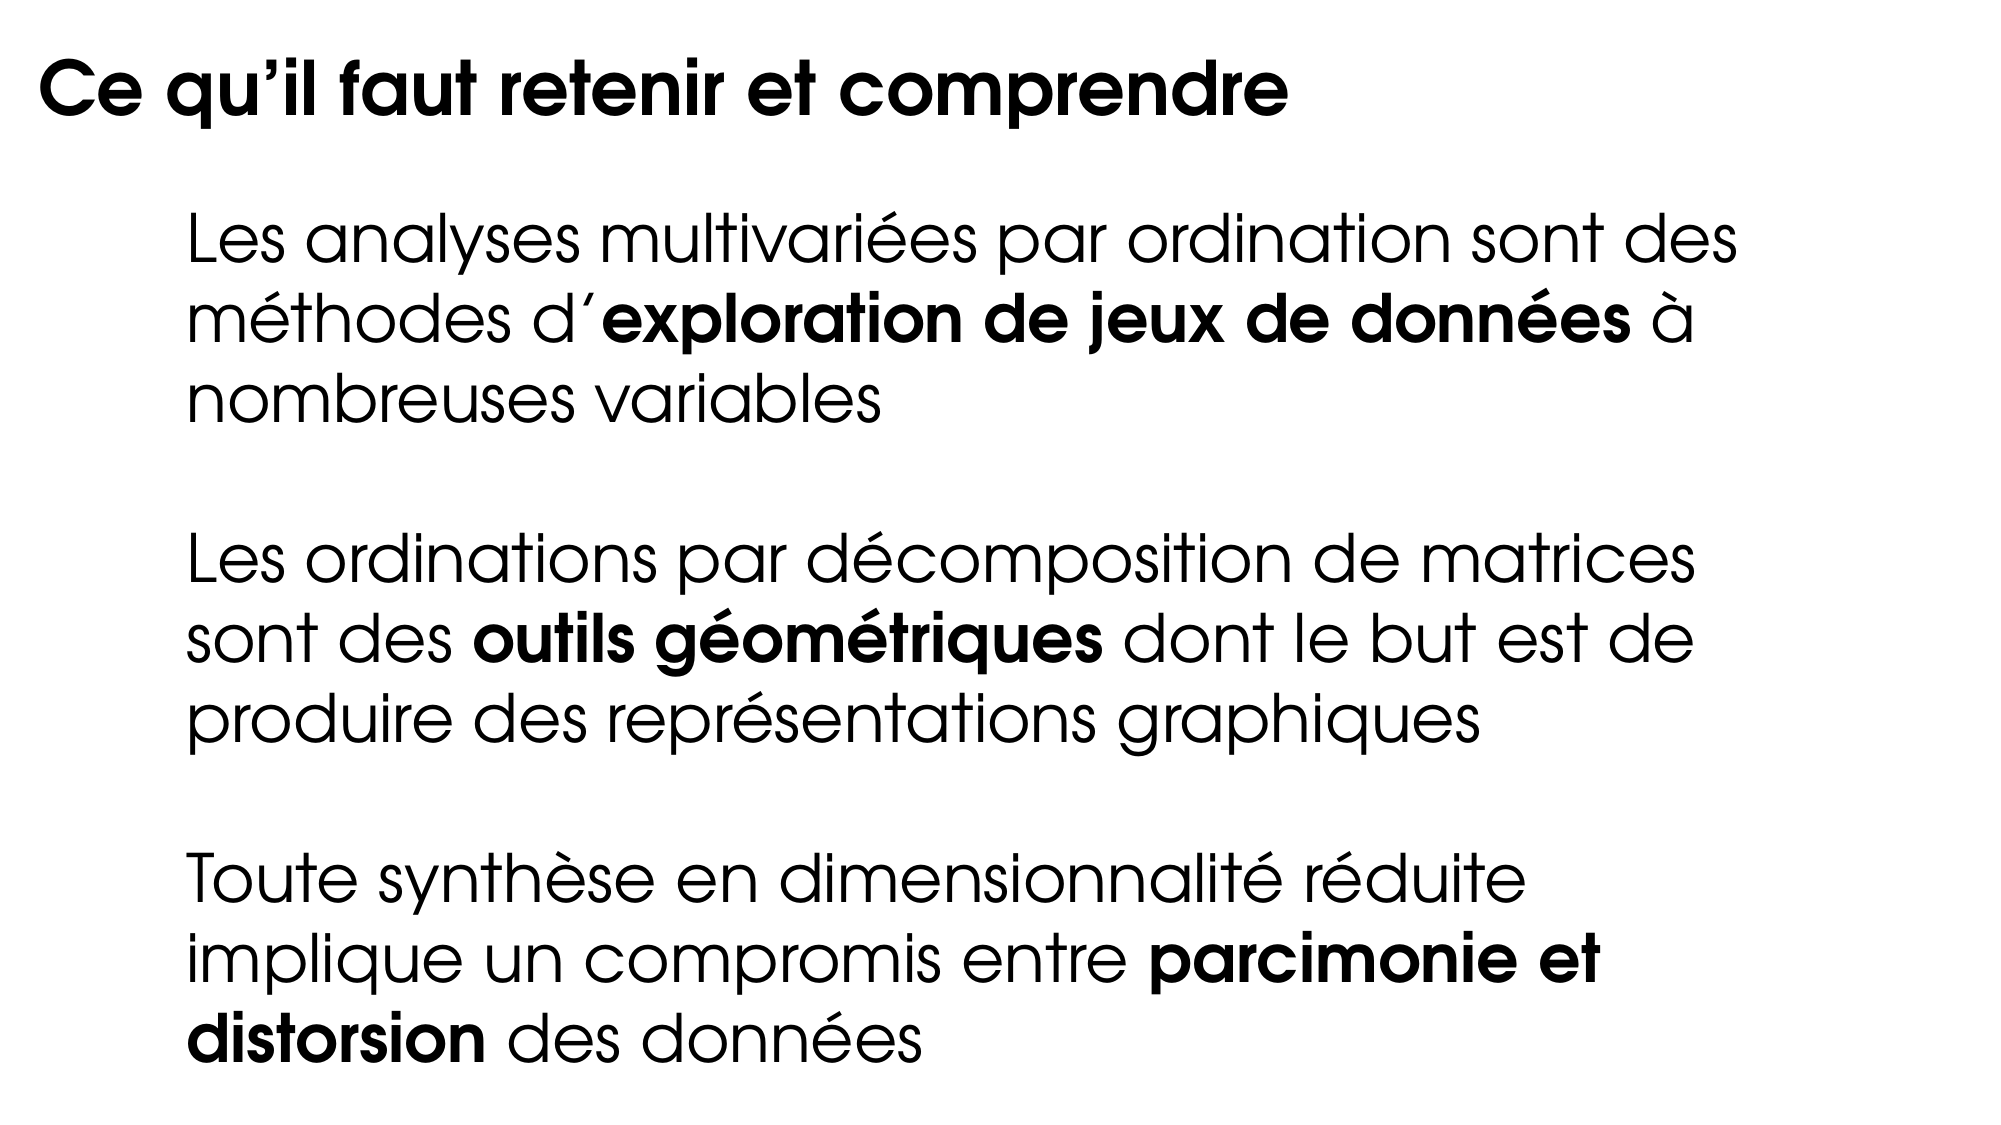

Ce qu’il faut retenir et comprendre
Les analyses multivariées par ordination sont des méthodes d’exploration de jeux de données à nombreuses variables

Les ordinations par décomposition de matrices sont des outils géométriques dont le but est de produire des représentations graphiques

Toute synthèse en dimensionnalité réduite implique un compromis entre parcimonie et distorsion des données